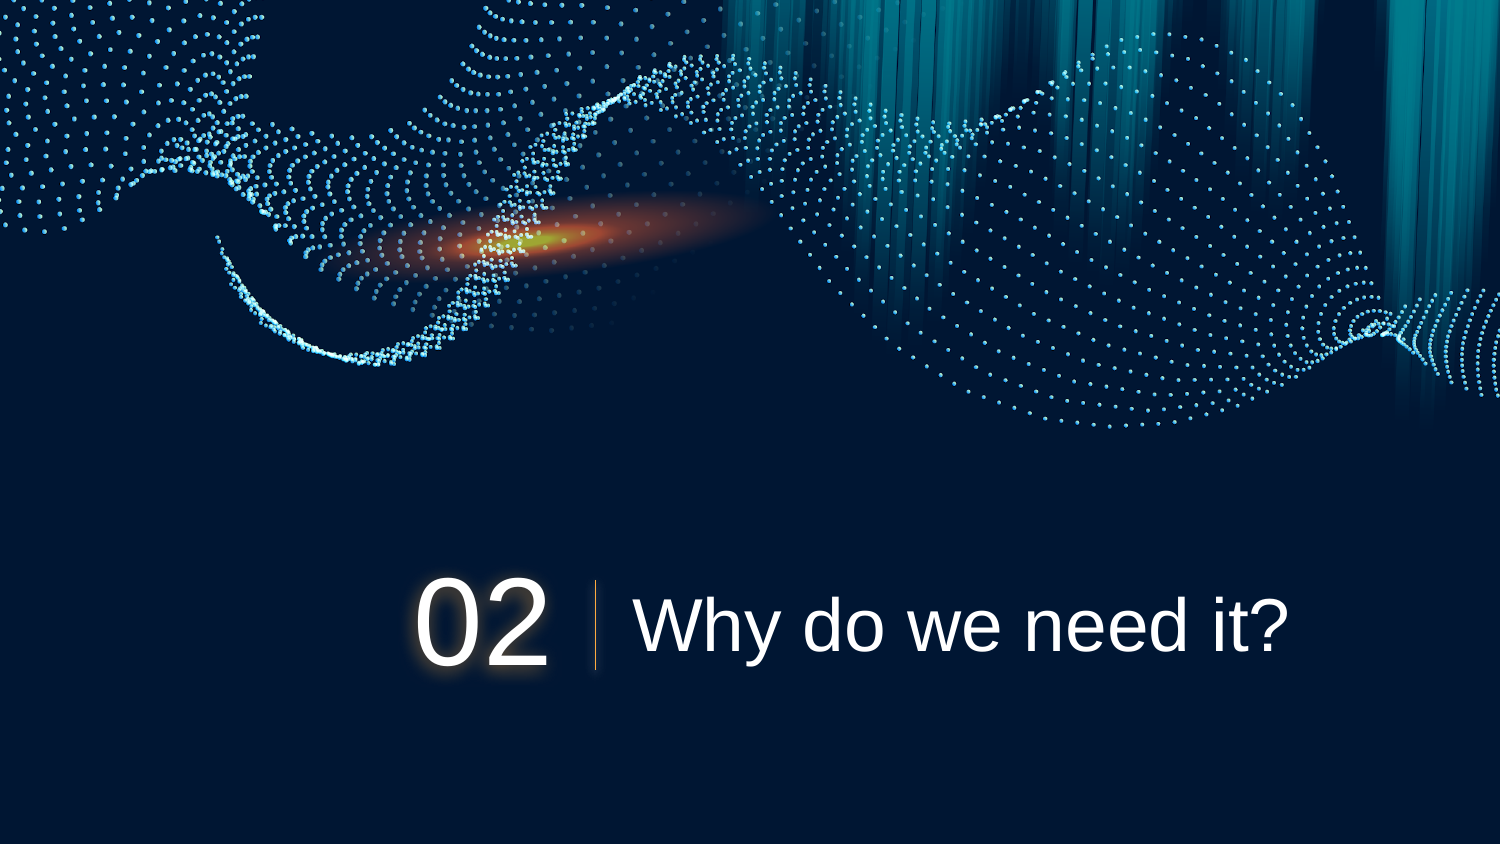

02
# Why do we need it?